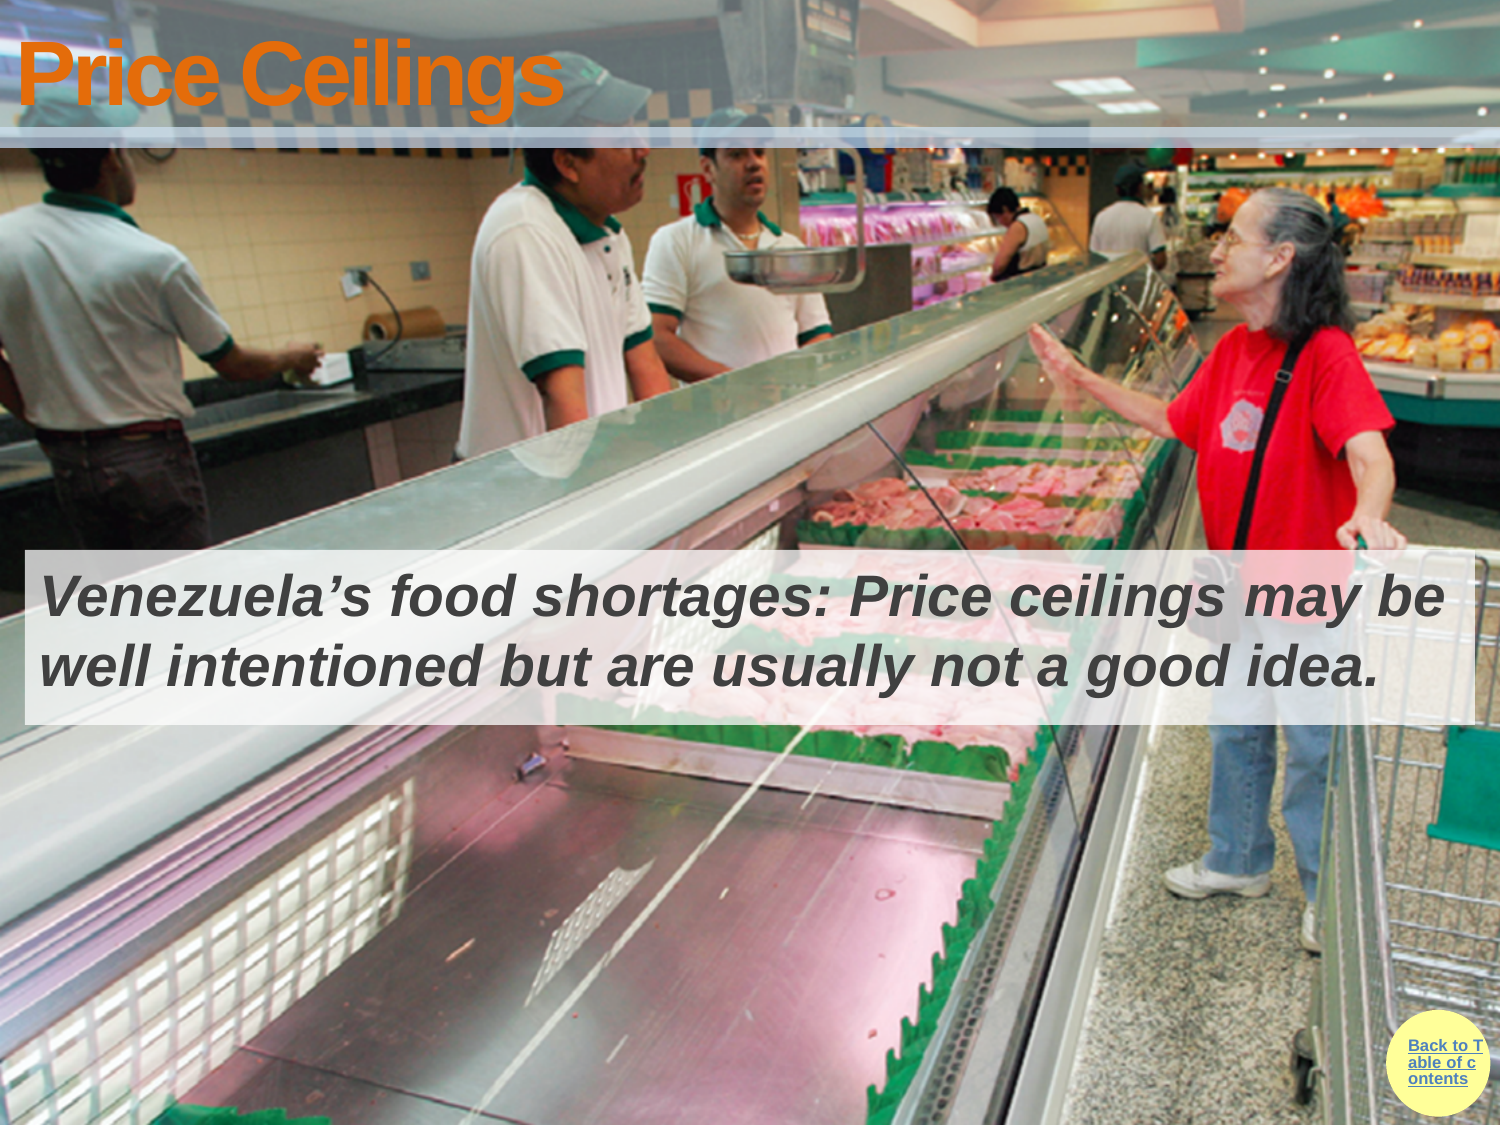

# Price Ceilings
Venezuela’s food shortages: Price ceilings may be well intentioned but are usually not a good idea.